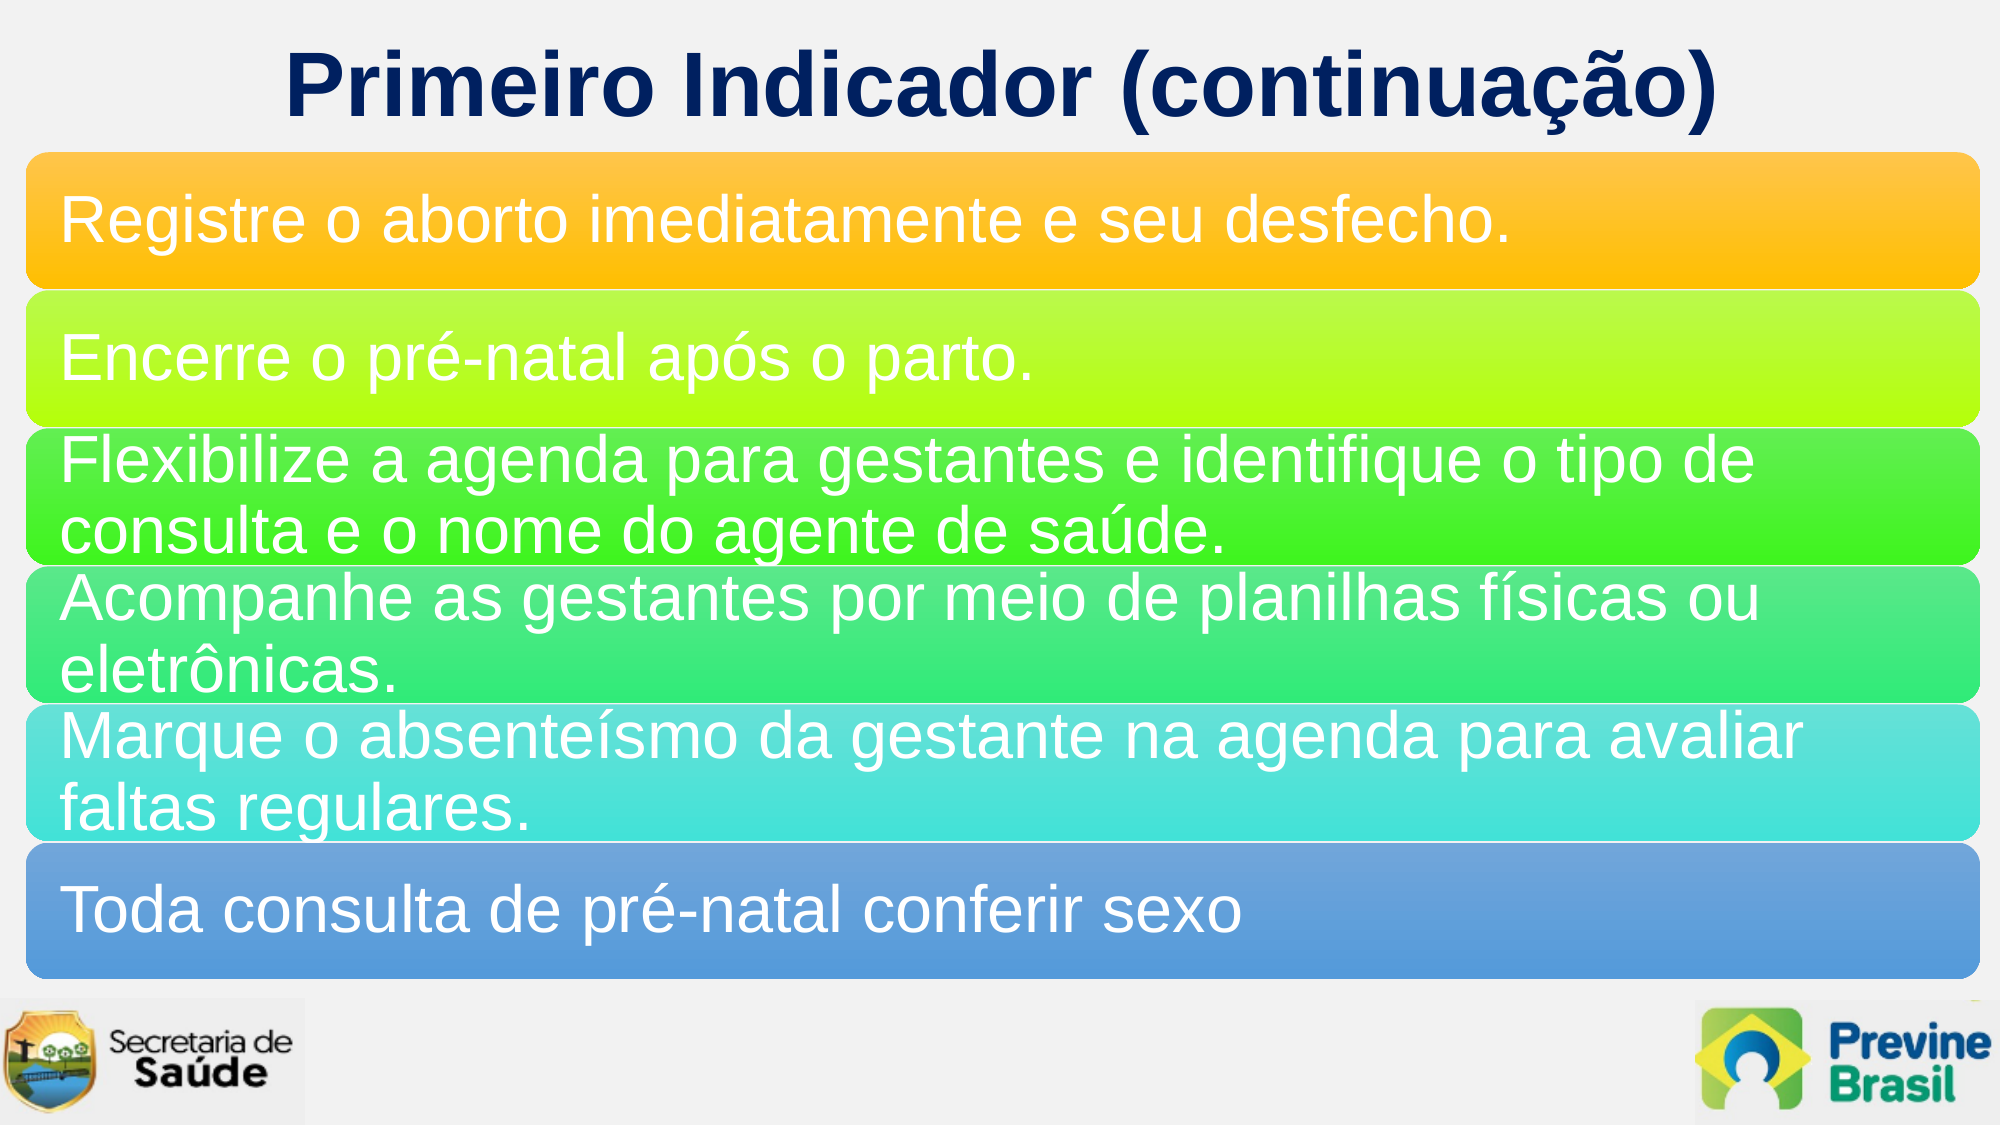

# Primeiro Indicador (continuação)
Registre o aborto imediatamente e seu desfecho.
Encerre o pré-natal após o parto.
Flexibilize a agenda para gestantes e identifique o tipo de consulta e o nome do agente de saúde.
Acompanhe as gestantes por meio de planilhas físicas ou eletrônicas.
Marque o absenteísmo da gestante na agenda para avaliar faltas regulares.
Toda consulta de pré-natal conferir sexo